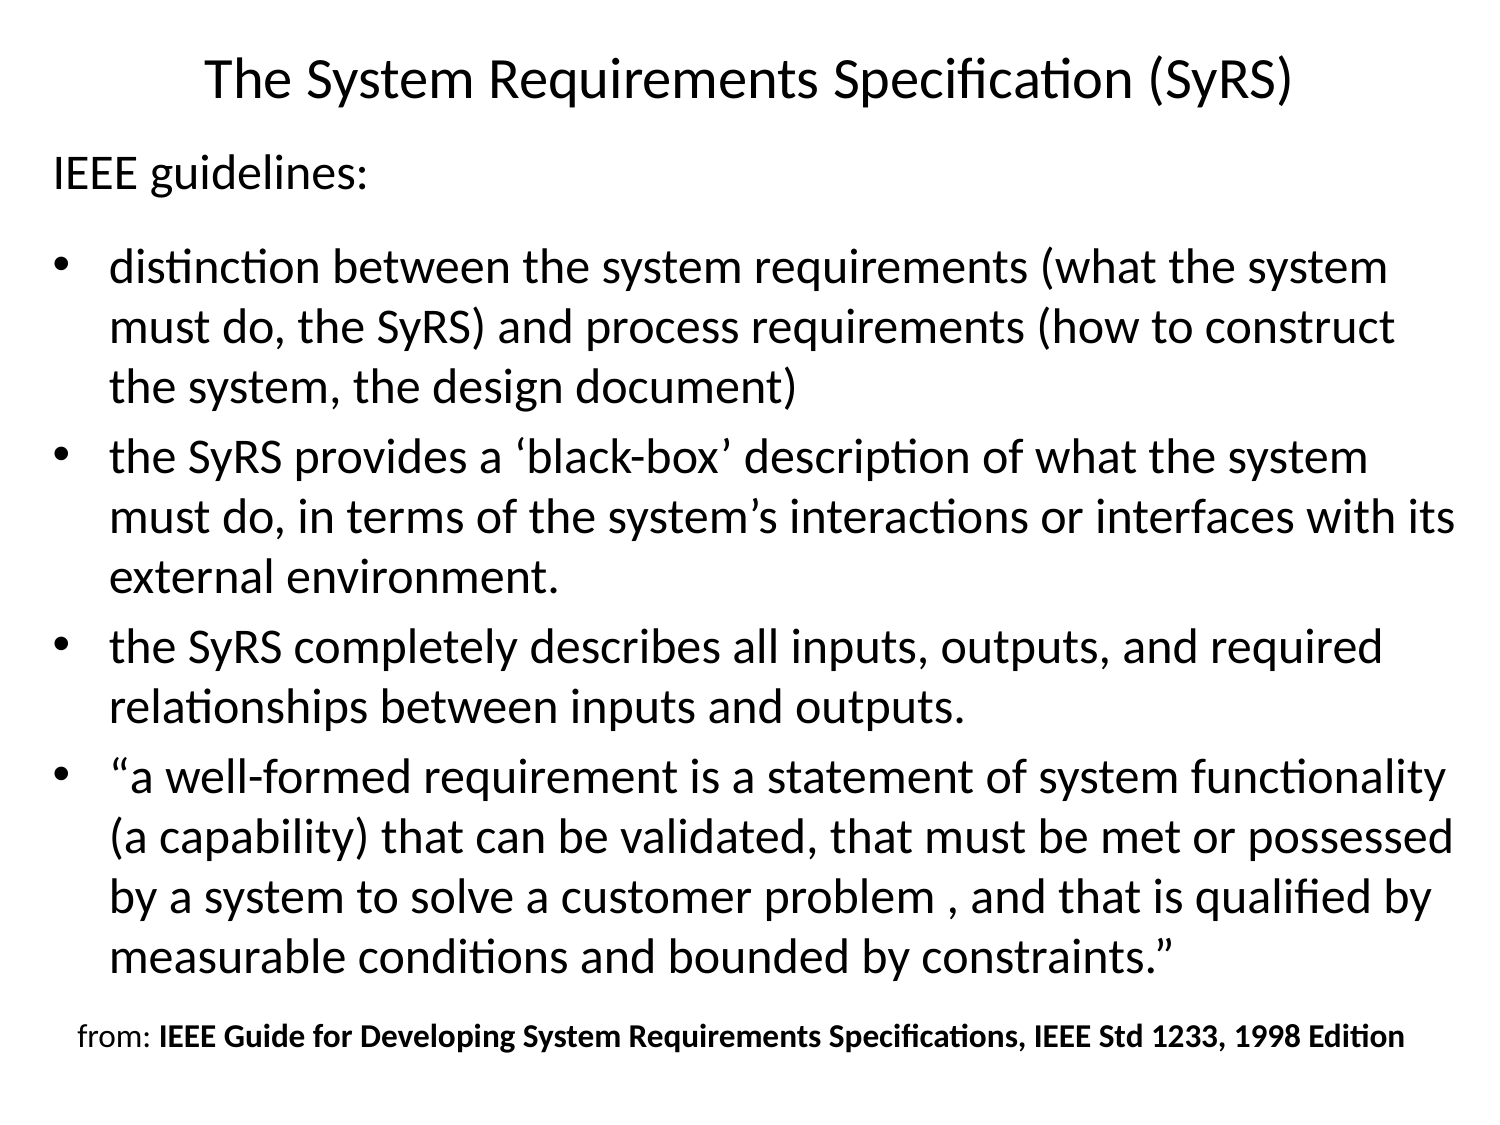

# The System Requirements Specification (SyRS)
IEEE guidelines:

distinction between the system requirements (what the system must do, the SyRS) and process requirements (how to construct the system, the design document)
the SyRS provides a ‘black-box’ description of what the system must do, in terms of the system’s interactions or interfaces with its external environment.
the SyRS completely describes all inputs, outputs, and required relationships between inputs and outputs.
“a well-formed requirement is a statement of system functionality (a capability) that can be validated, that must be met or possessed by a system to solve a customer problem , and that is qualified by measurable conditions and bounded by constraints.”
from: IEEE Guide for Developing System Requirements Specifications, IEEE Std 1233, 1998 Edition